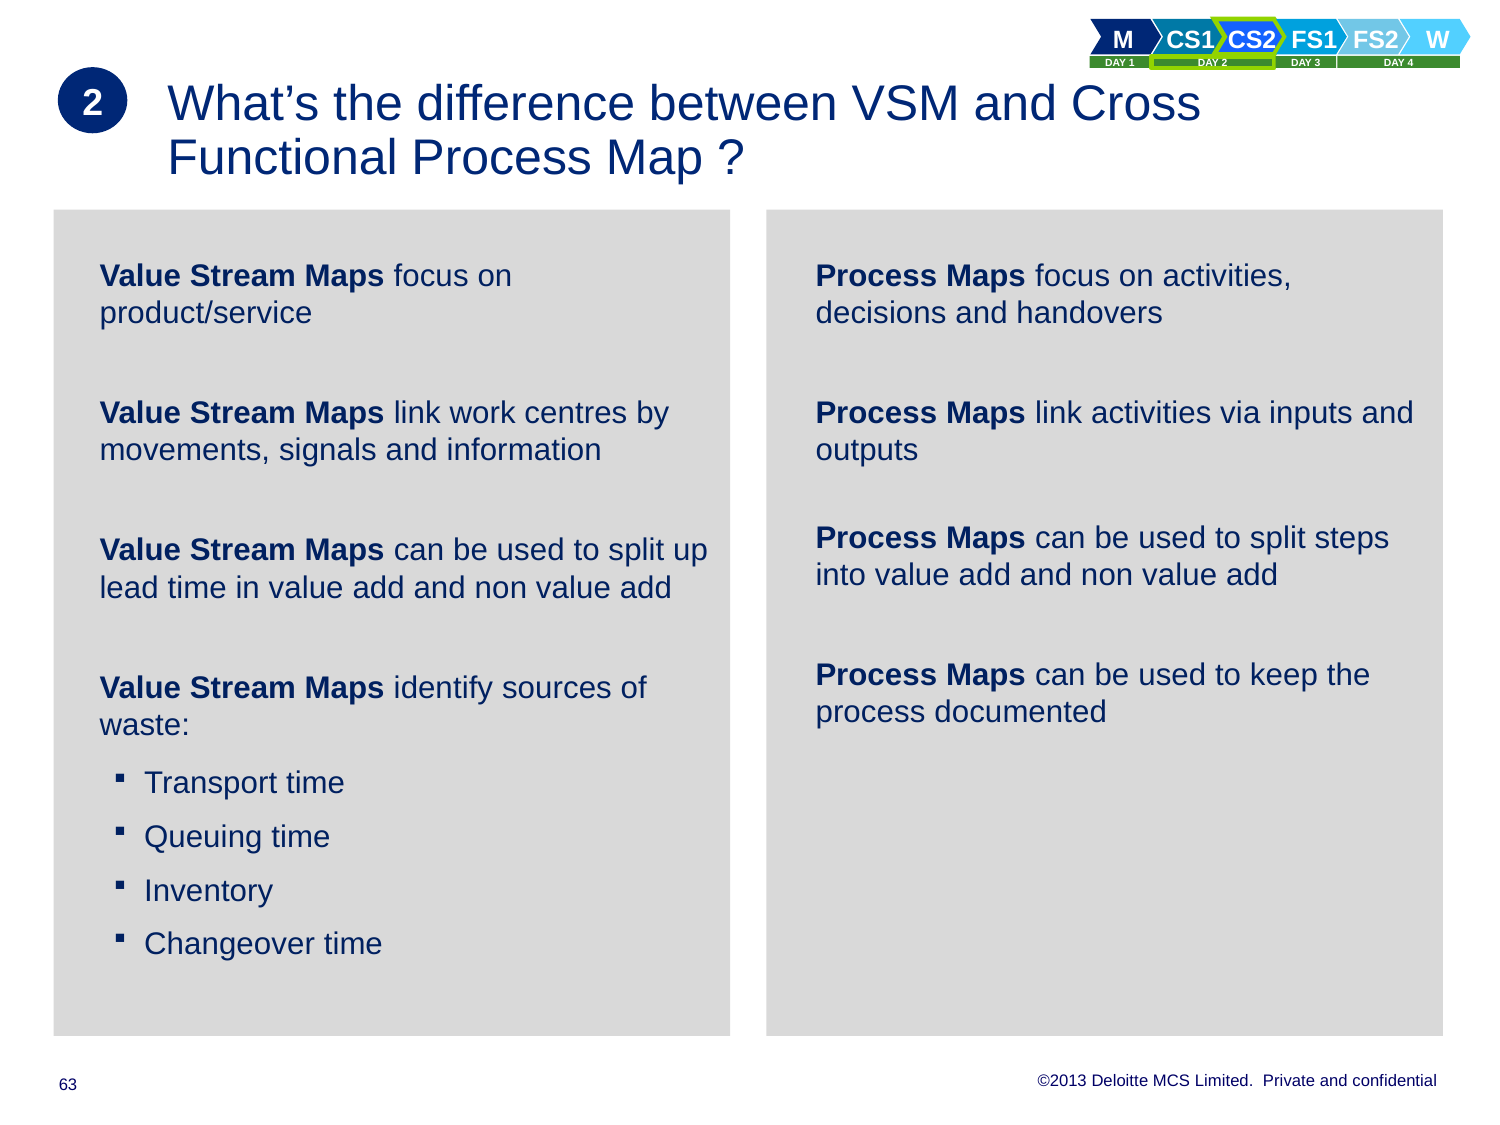

2
# What’s the difference between VSM and Cross Functional Process Map ?

	Value Stream Maps focus on product/service

	Value Stream Maps link work centres by movements, signals and information

	Value Stream Maps can be used to split up lead time in value add and non value add

	Value Stream Maps identify sources of waste:
Transport time
Queuing time
Inventory
Changeover time

	Process Maps focus on activities, decisions and handovers

	Process Maps link activities via inputs and outputs
	Process Maps can be used to split steps into value add and non value add

	Process Maps can be used to keep the  process documented
63